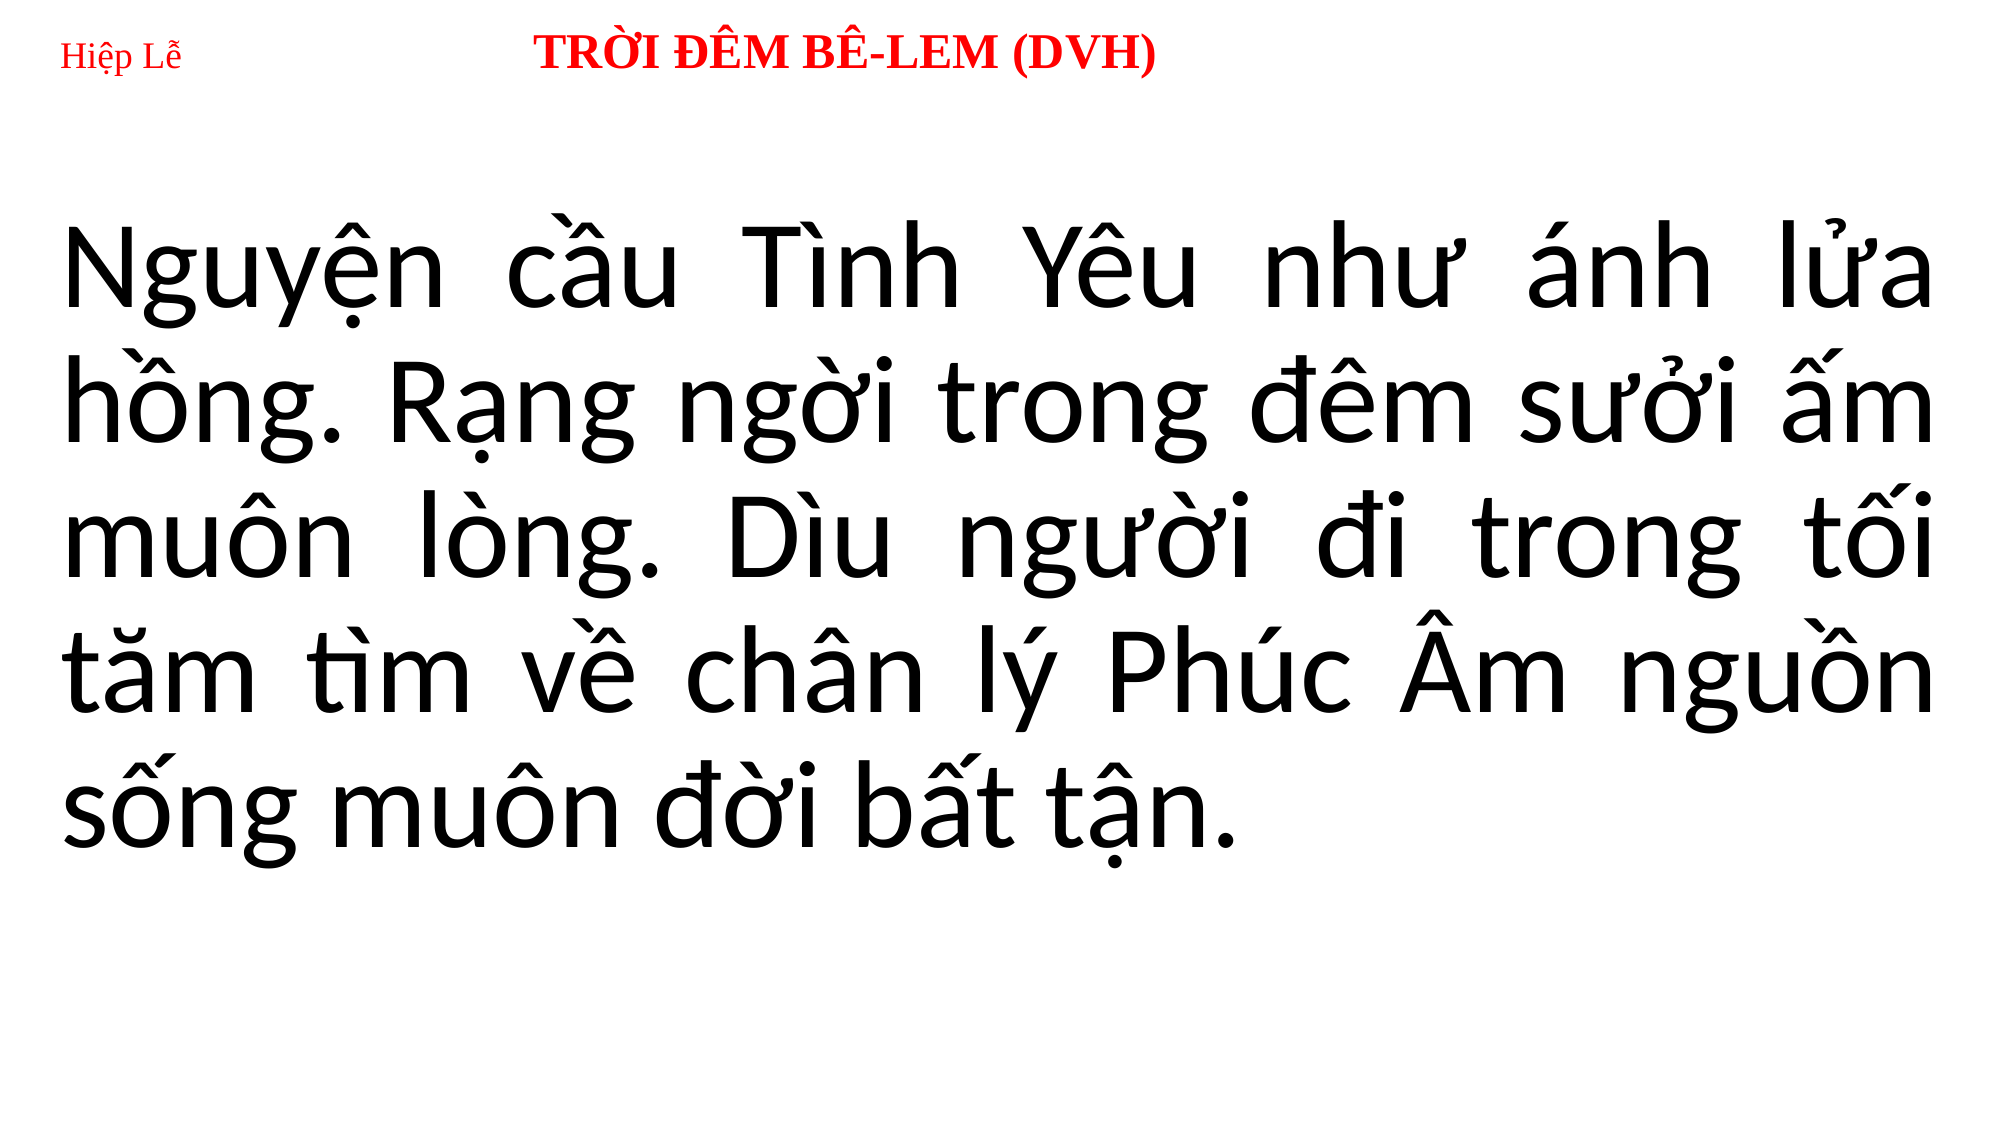

# Hiệp Lễ                                     TRỜI ĐÊM BÊ-LEM (DVH)
Nguyện cầu Tình Yêu như ánh lửa hồng. Rạng ngời trong đêm sưởi ấm muôn lòng. Dìu người đi trong tối tăm tìm về chân lý Phúc Âm nguồn sống muôn đời bất tận.